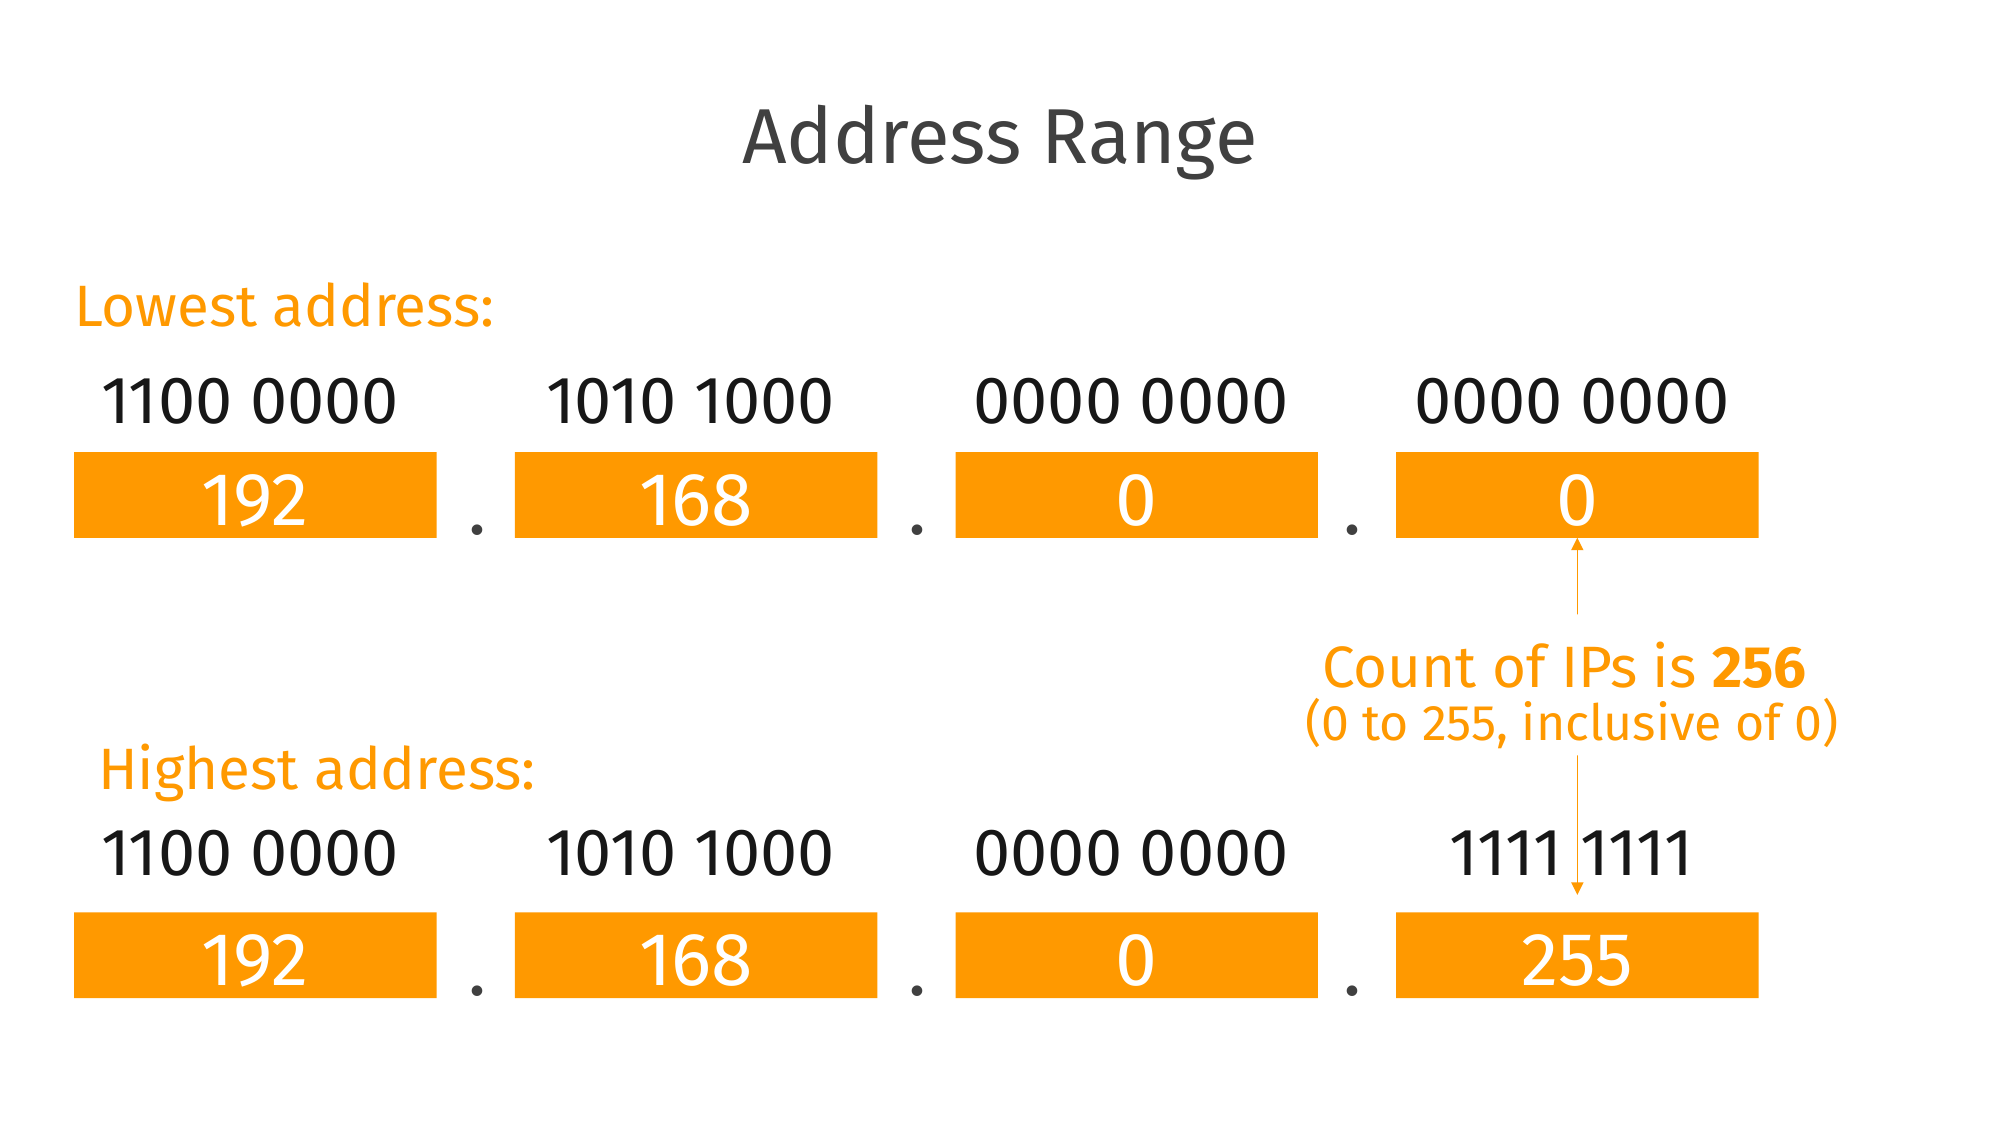

# Address Range
Lowest address:
1100 0000
1010 1000
0000 0000
0000 0000
192
168
0
0
.
.
.
Count of IPs is 256
(0 to 255, inclusive of 0)
Highest address:
1100 0000
1010 1000
0000 0000
1111 1111
192
168
0
255
.
.
.